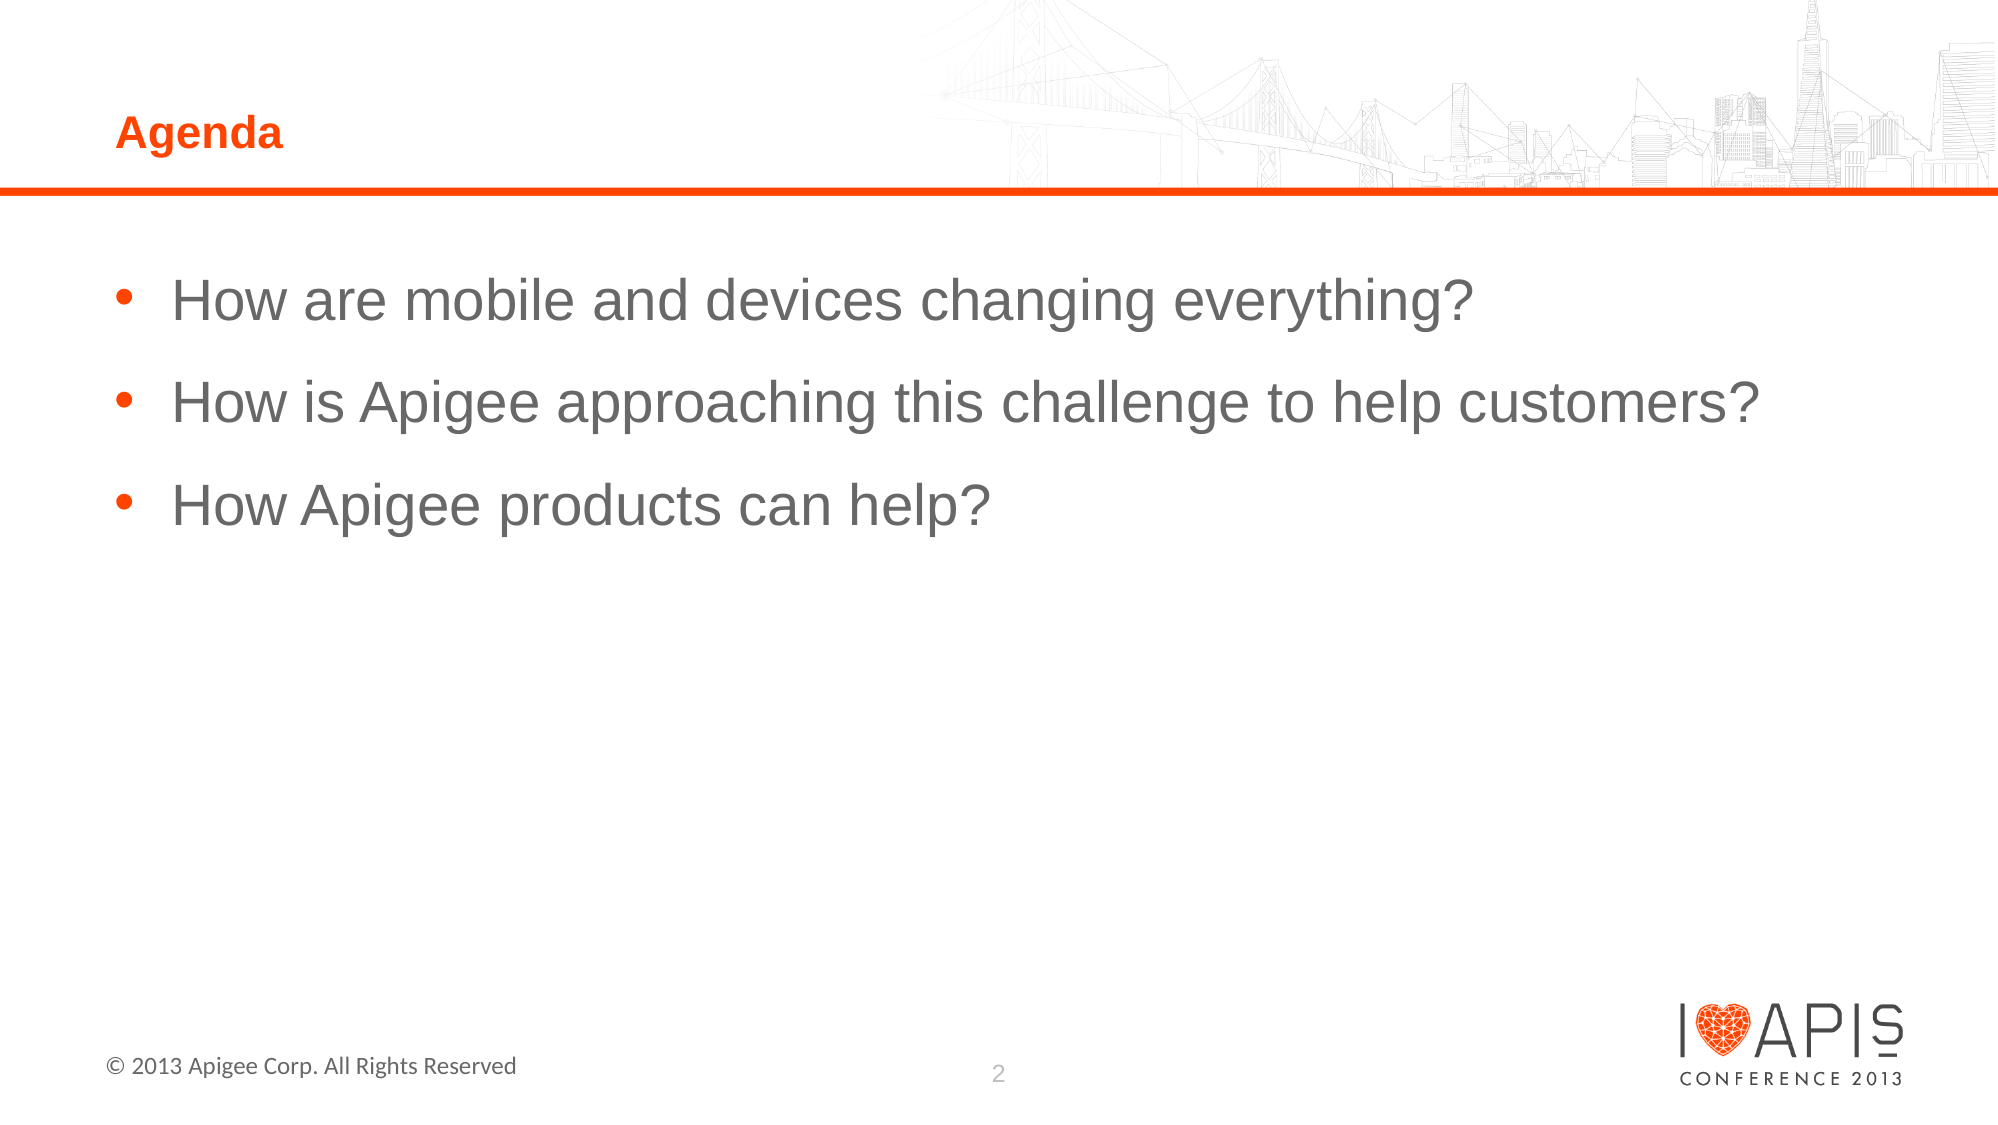

# Agenda
How are mobile and devices changing everything?
How is Apigee approaching this challenge to help customers?
How Apigee products can help?
2